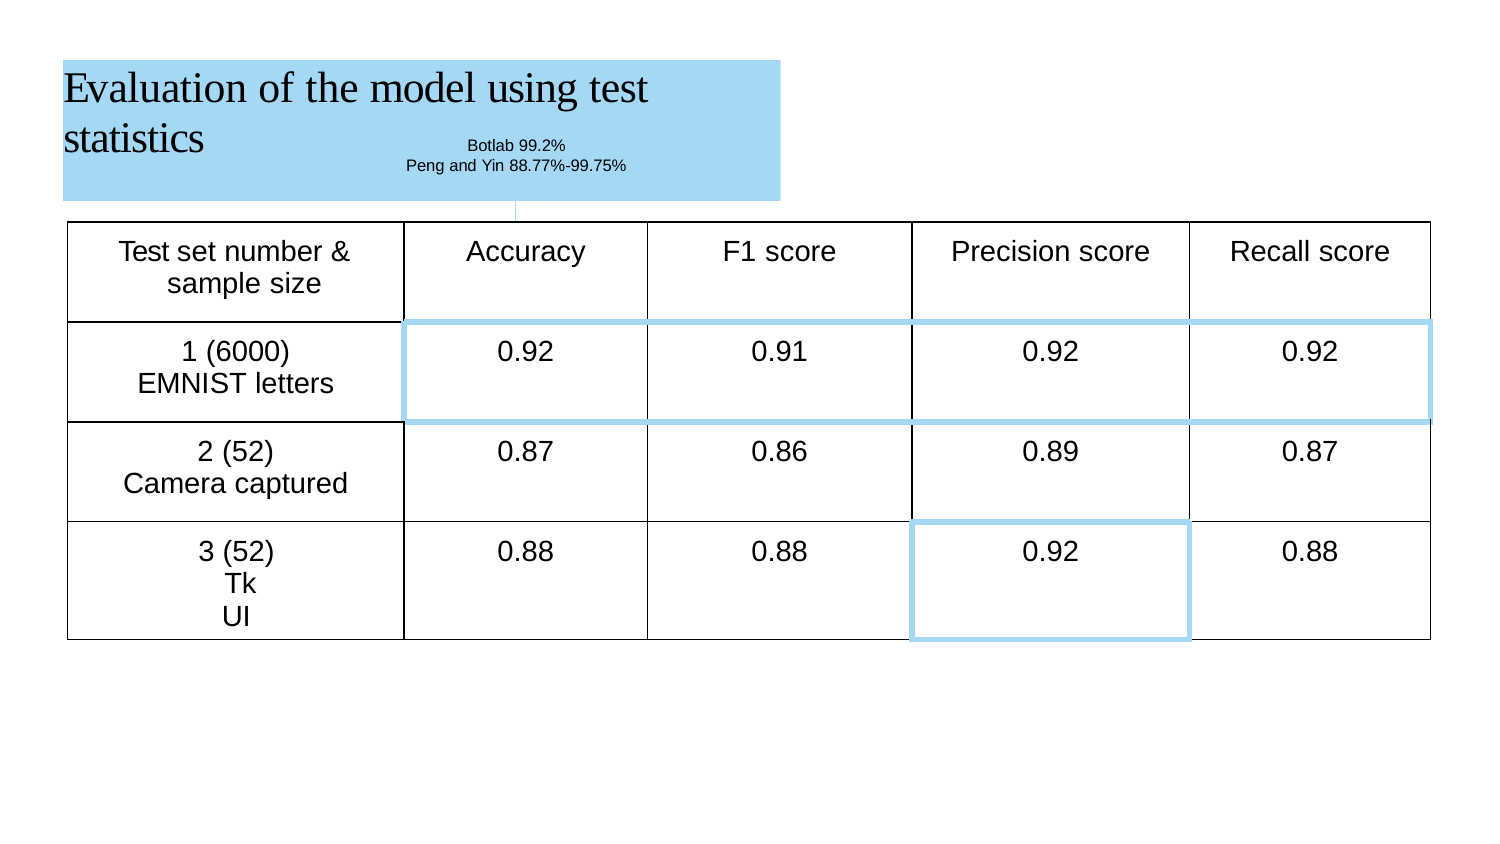

# Evaluation of the model using test statistics
Botlab 99.2%
Peng and Yin 88.77%-99.75%

|  |  |  |  |  |  |
| --- | --- | --- | --- | --- | --- |
| Test set number & sample size | Accuracy |  | F1 score | Precision score | Recall score |
| 1 (6000) EMNIST letters | 0.92 |  | 0.91 | 0.92 | 0.92 |
| 2 (52) Camera captured | 0.87 |  | 0.86 | 0.89 | 0.87 |
| 3 (52) Tk UI | 0.88 |  | 0.88 | 0.92 | 0.88 |